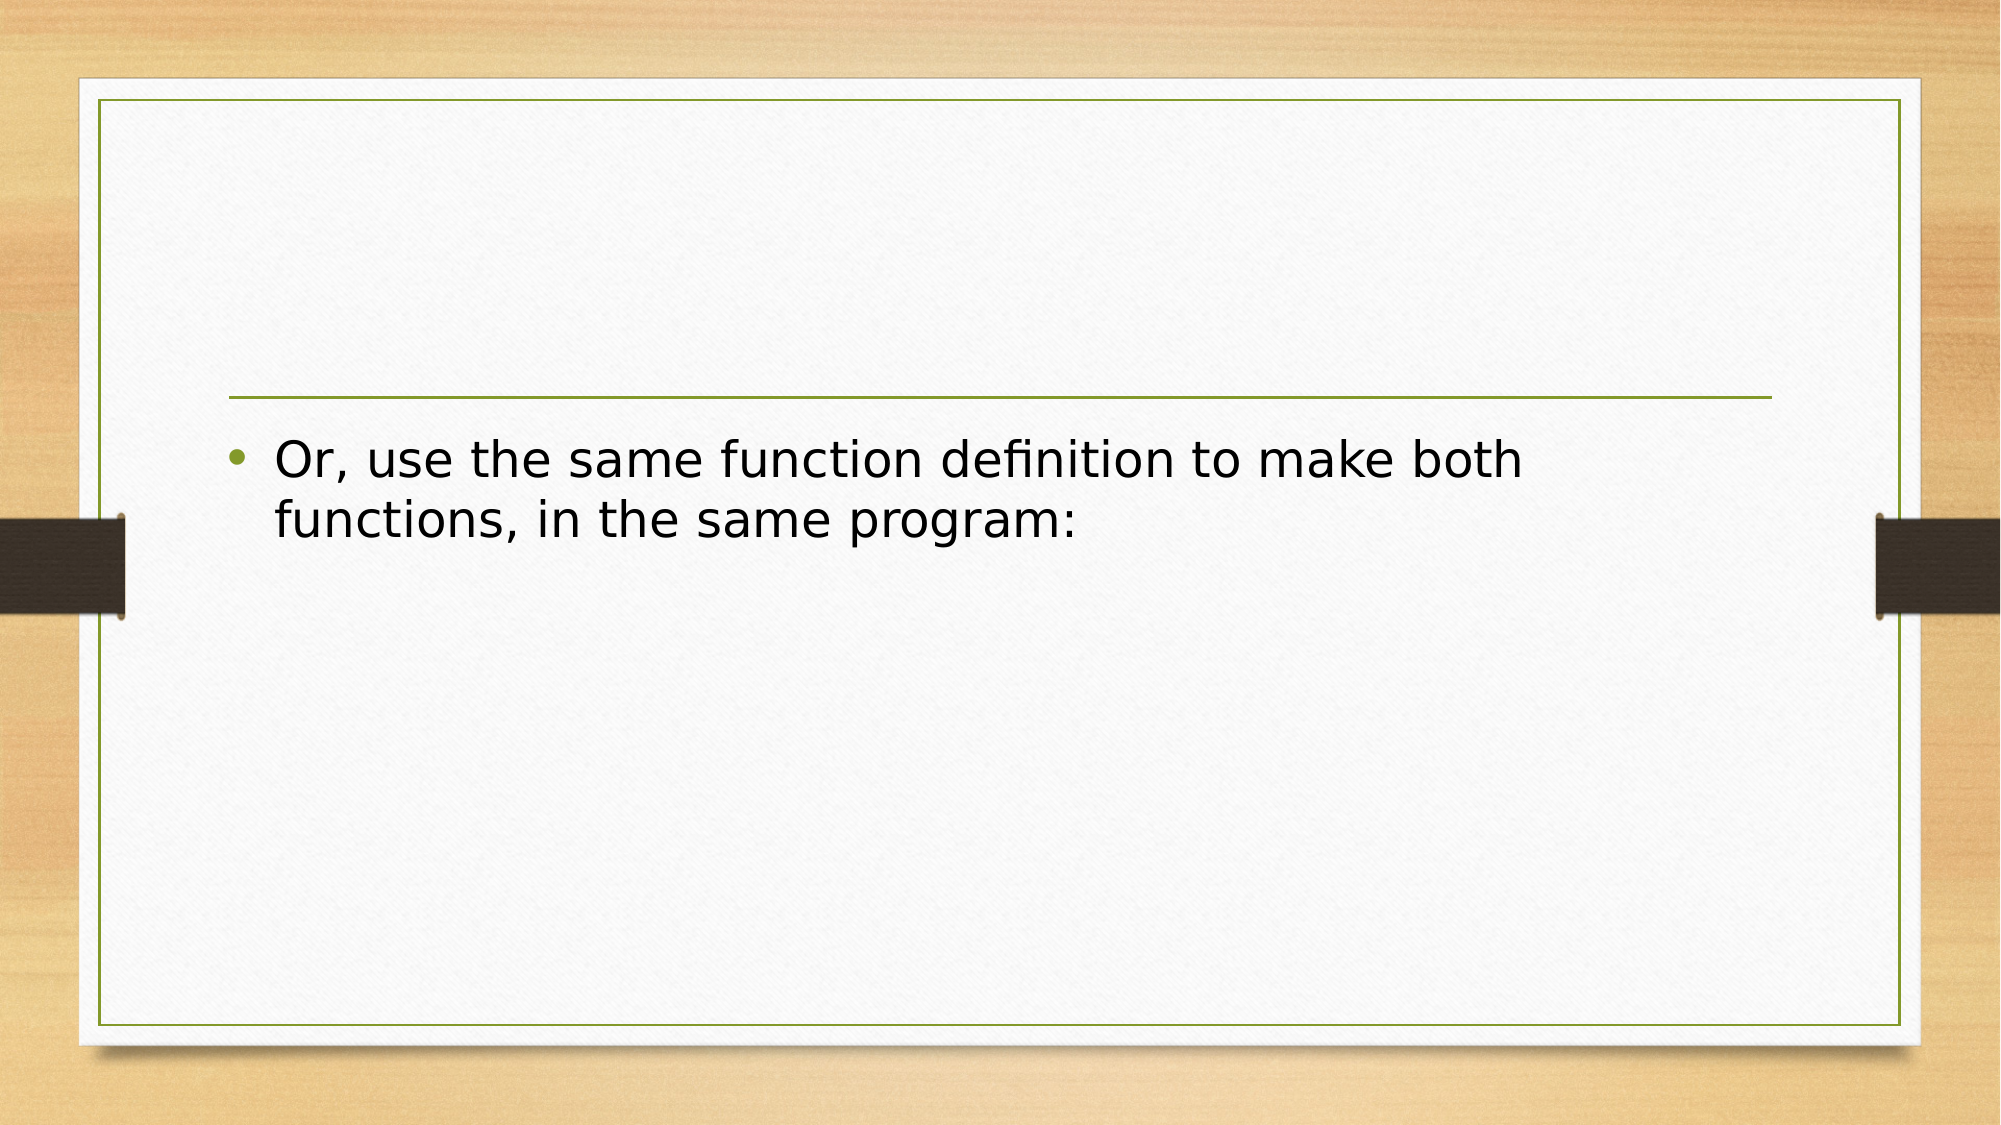

#
Or, use the same function definition to make both functions, in the same program: